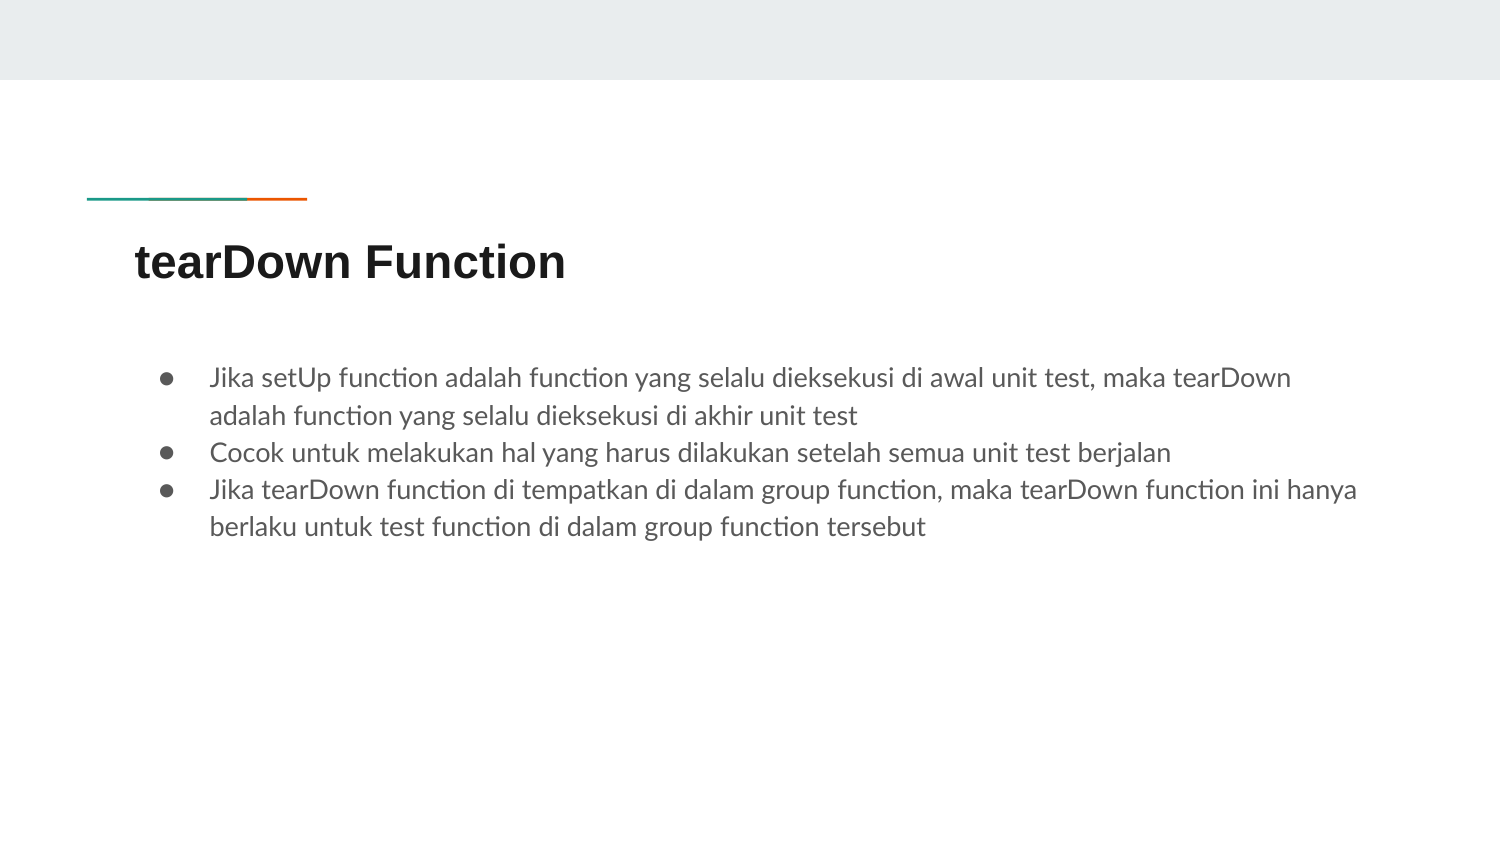

# tearDown Function
Jika setUp function adalah function yang selalu dieksekusi di awal unit test, maka tearDown adalah function yang selalu dieksekusi di akhir unit test
Cocok untuk melakukan hal yang harus dilakukan setelah semua unit test berjalan
Jika tearDown function di tempatkan di dalam group function, maka tearDown function ini hanya berlaku untuk test function di dalam group function tersebut